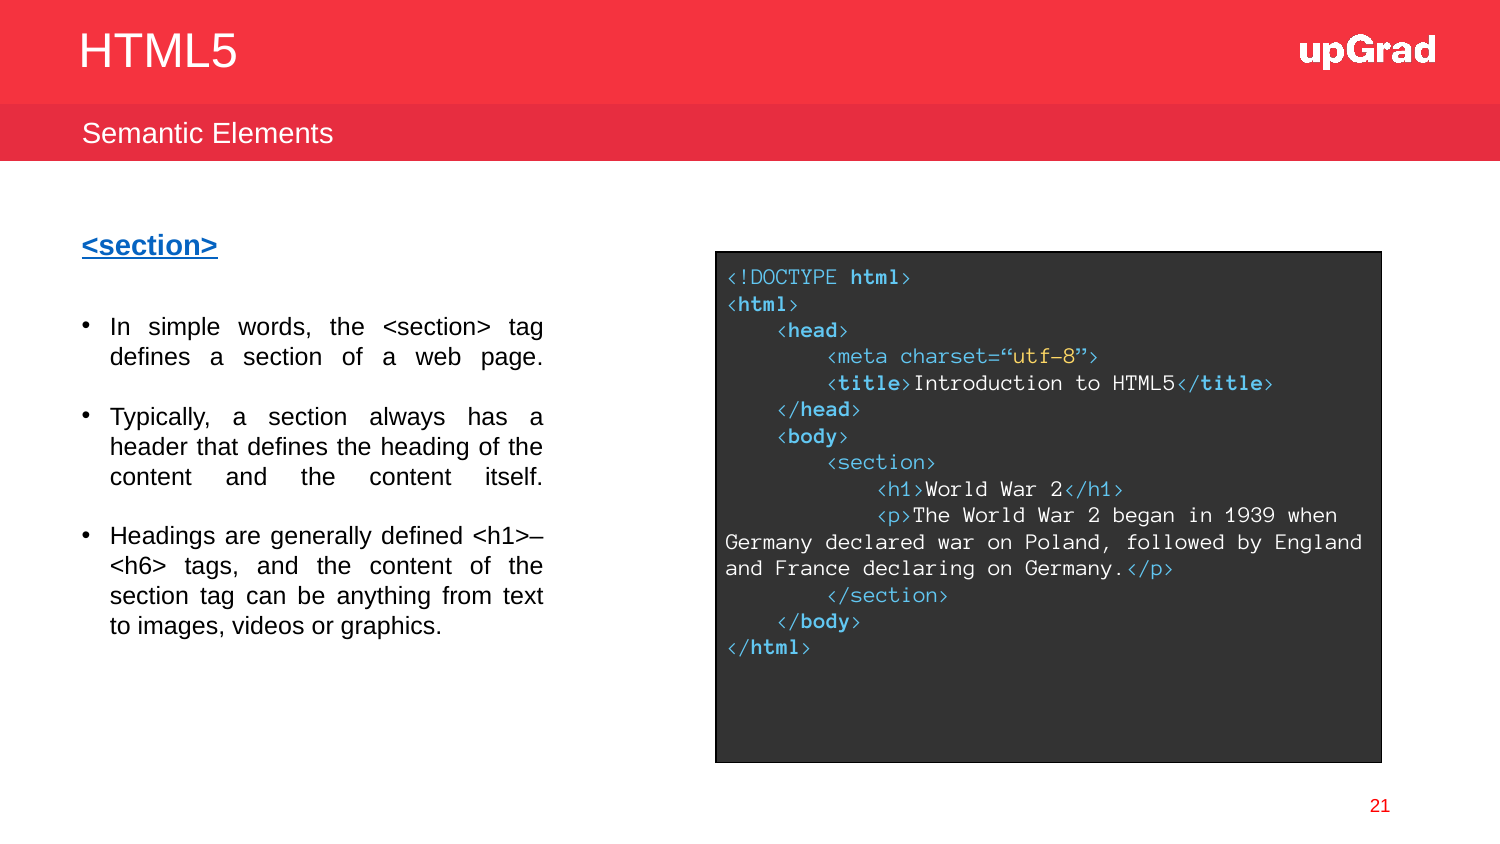

HTML5

Semantic Elements
<section>
| <!DOCTYPE html> <html> <head> <meta charset=“utf-8”> <title>Introduction to HTML5</title> </head> <body> <section> <h1>World War 2</h1> <p>The World War 2 began in 1939 when Germany declared war on Poland, followed by England and France declaring on Germany.</p> </section> </body> </html> |
| --- |
In simple words, the <section> tag defines a section of a web page.
Typically, a section always has a header that defines the heading of the content and the content itself.
Headings are generally defined <h1>–<h6> tags, and the content of the section tag can be anything from text to images, videos or graphics.
21